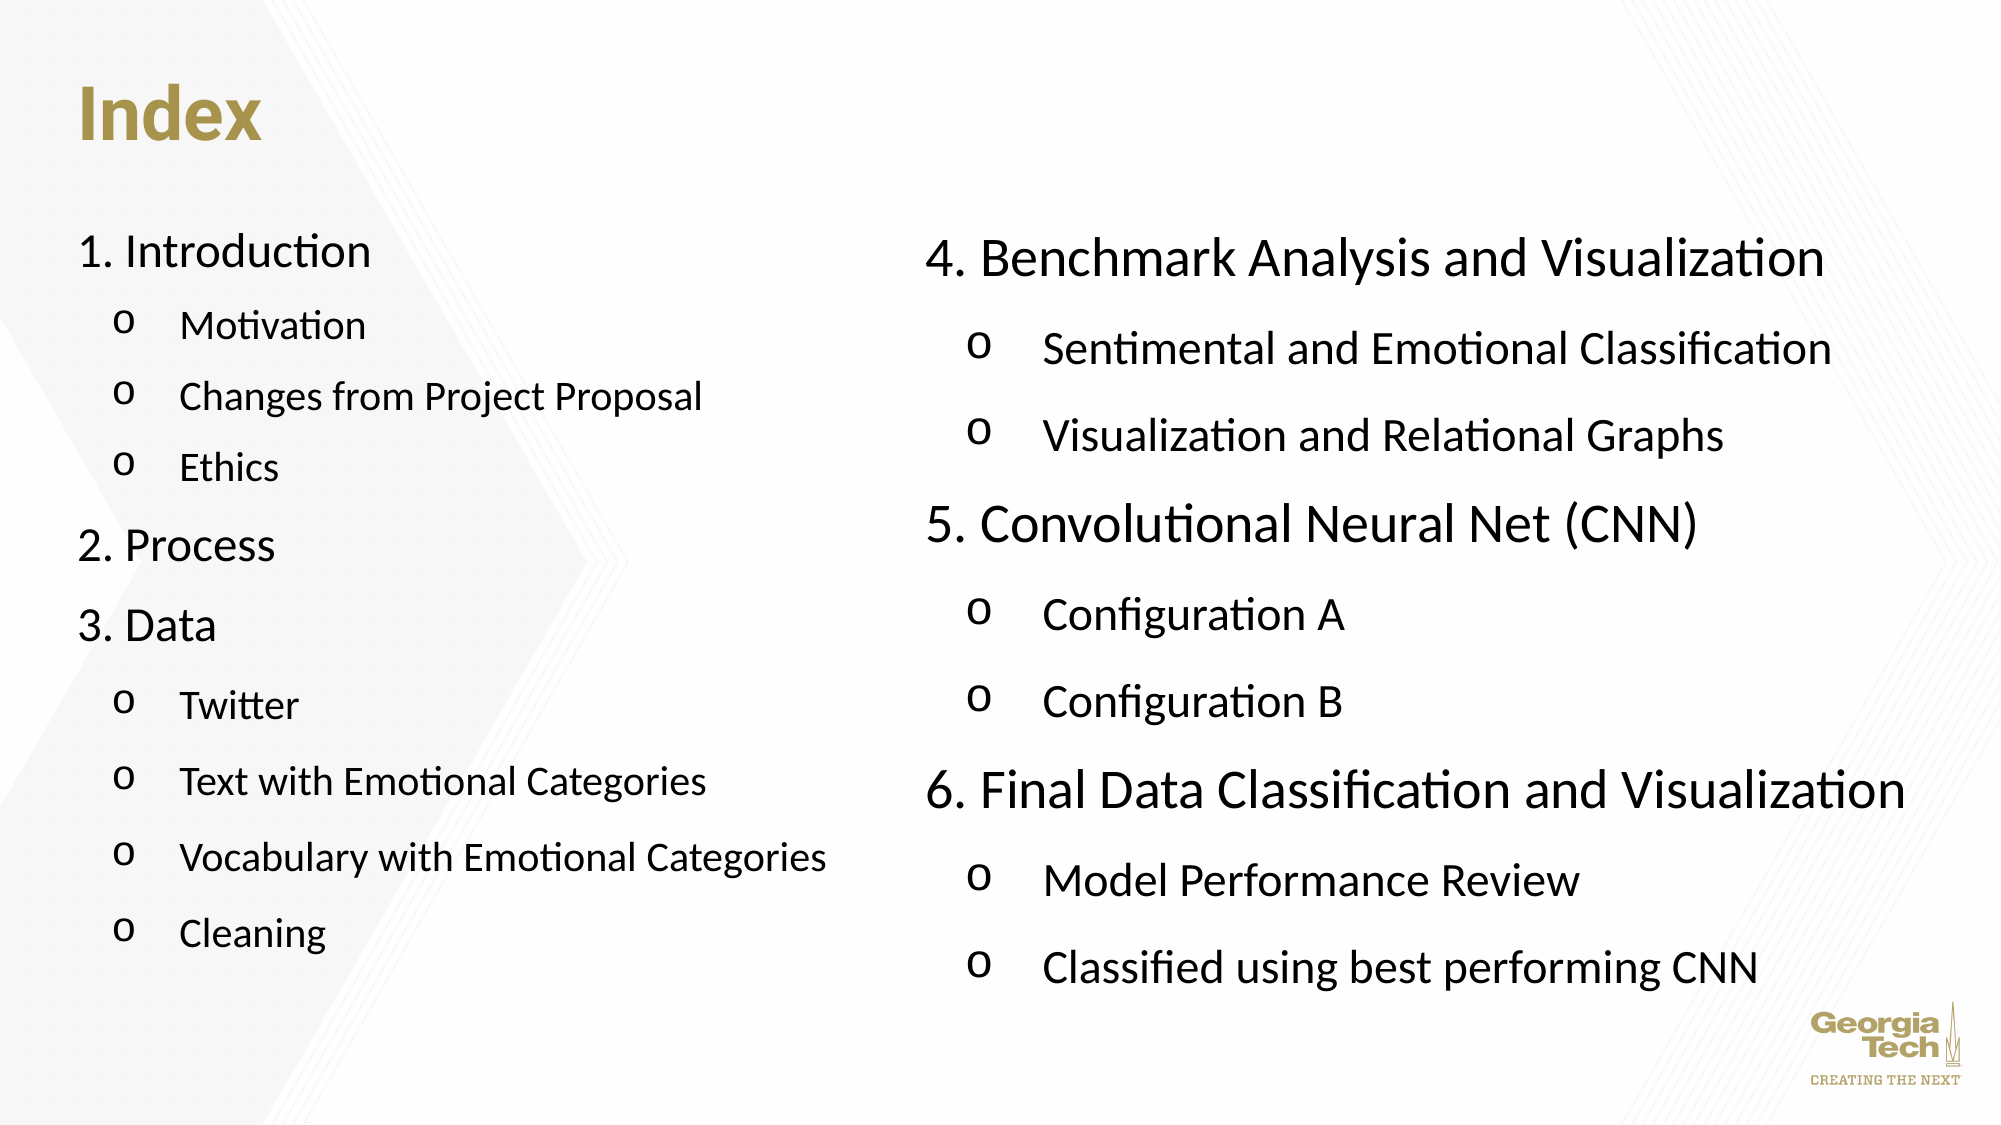

# Index
1. Introduction
Motivation
Changes from Project Proposal
Ethics
2. Process
3. Data
Twitter
Text with Emotional Categories
Vocabulary with Emotional Categories
Cleaning

4. Benchmark Analysis and Visualization
Sentimental and Emotional Classification
Visualization and Relational Graphs
5. Convolutional Neural Net (CNN)
Configuration A
Configuration B
6. Final Data Classification and Visualization
Model Performance Review
Classified using best performing CNN